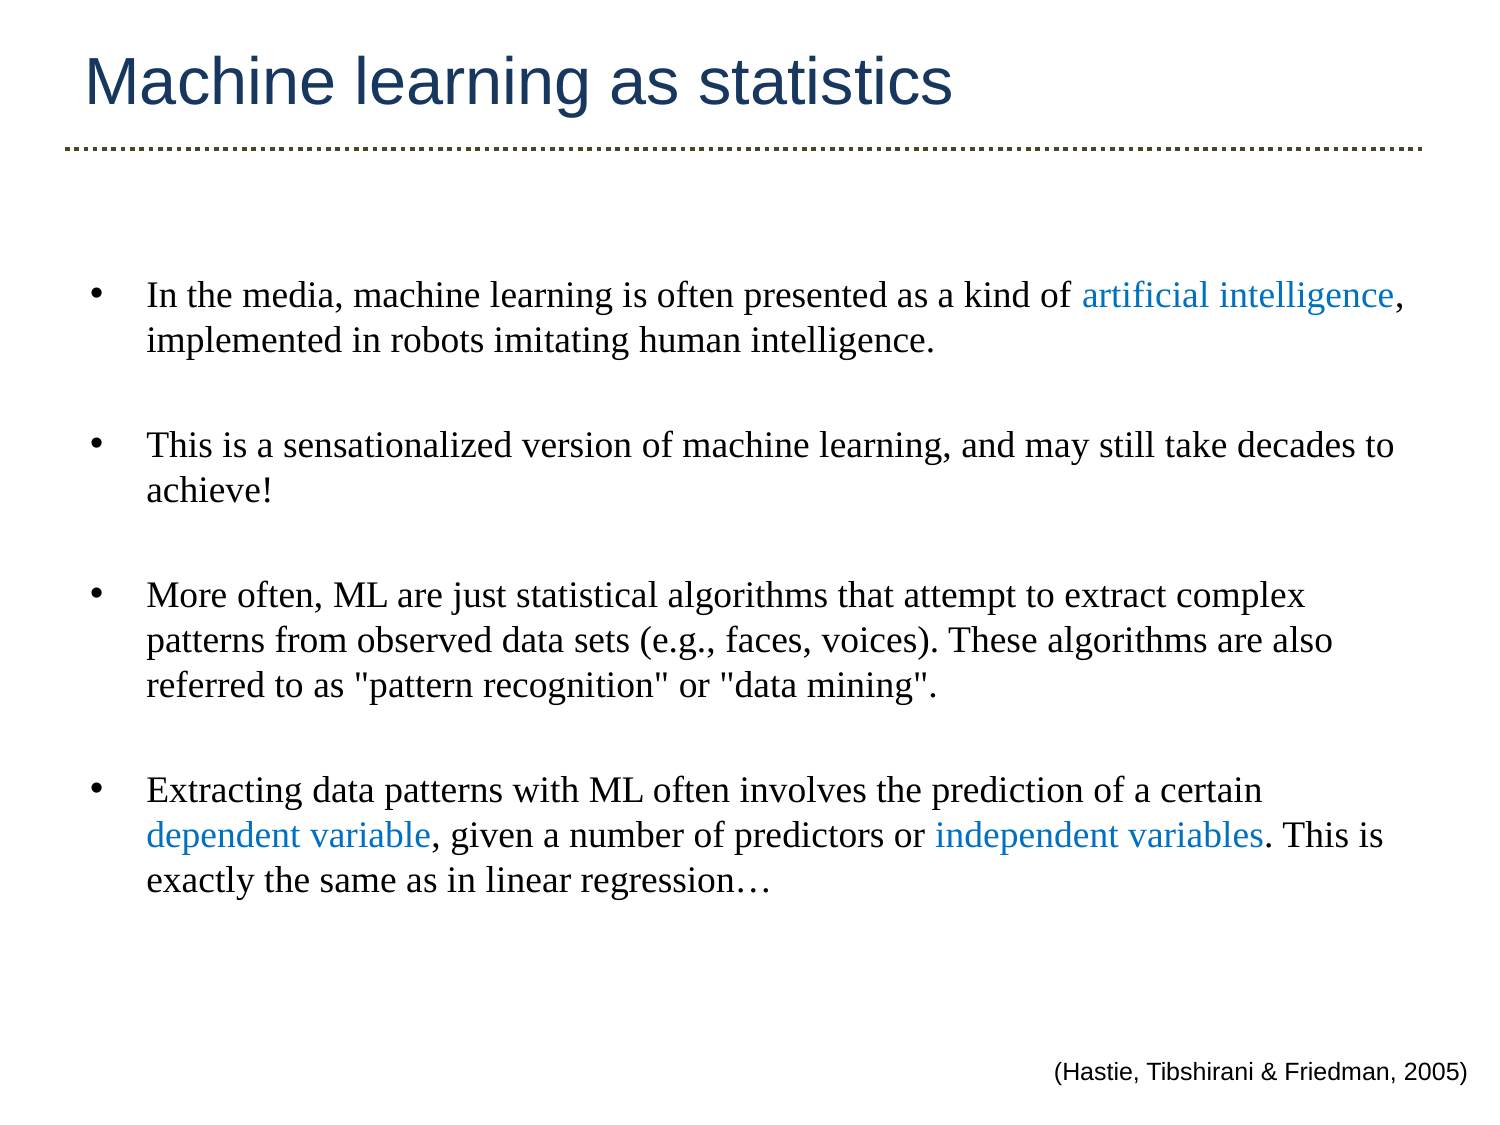

Machine learning as statistics
In the media, machine learning is often presented as a kind of artificial intelligence, implemented in robots imitating human intelligence.

This is a sensationalized version of machine learning, and may still take decades to achieve!

More often, ML are just statistical algorithms that attempt to extract complex patterns from observed data sets (e.g., faces, voices). These algorithms are also referred to as "pattern recognition" or "data mining".

Extracting data patterns with ML often involves the prediction of a certain dependent variable, given a number of predictors or independent variables. This is exactly the same as in linear regression…

(Hastie, Tibshirani & Friedman, 2005)